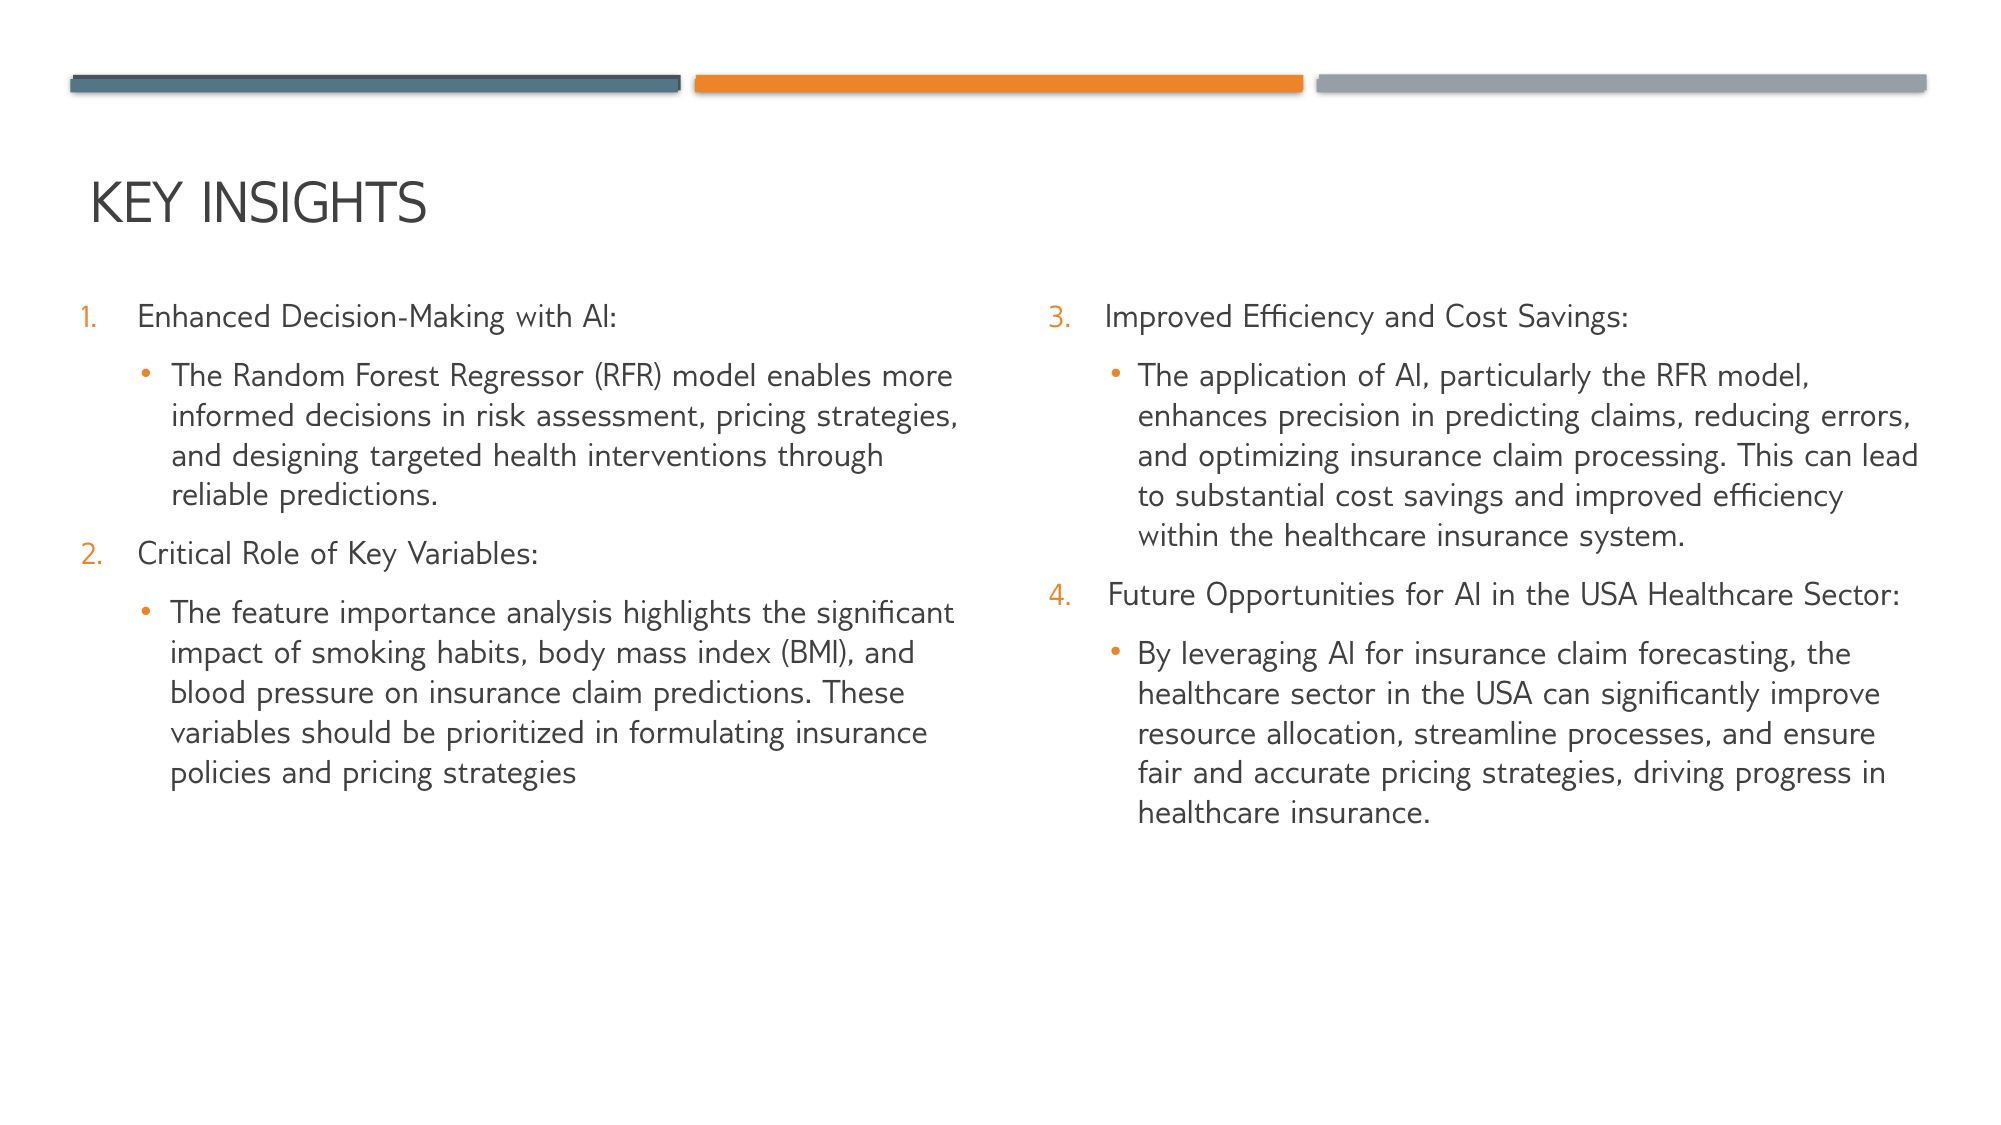

# Key insights
Enhanced Decision-Making with AI:
The Random Forest Regressor (RFR) model enables more informed decisions in risk assessment, pricing strategies, and designing targeted health interventions through reliable predictions.
Critical Role of Key Variables:
The feature importance analysis highlights the significant impact of smoking habits, body mass index (BMI), and blood pressure on insurance claim predictions. These variables should be prioritized in formulating insurance policies and pricing strategies
Improved Efficiency and Cost Savings:
The application of AI, particularly the RFR model, enhances precision in predicting claims, reducing errors, and optimizing insurance claim processing. This can lead to substantial cost savings and improved efficiency within the healthcare insurance system.
Future Opportunities for AI in the USA Healthcare Sector:
By leveraging AI for insurance claim forecasting, the healthcare sector in the USA can significantly improve resource allocation, streamline processes, and ensure fair and accurate pricing strategies, driving progress in healthcare insurance.